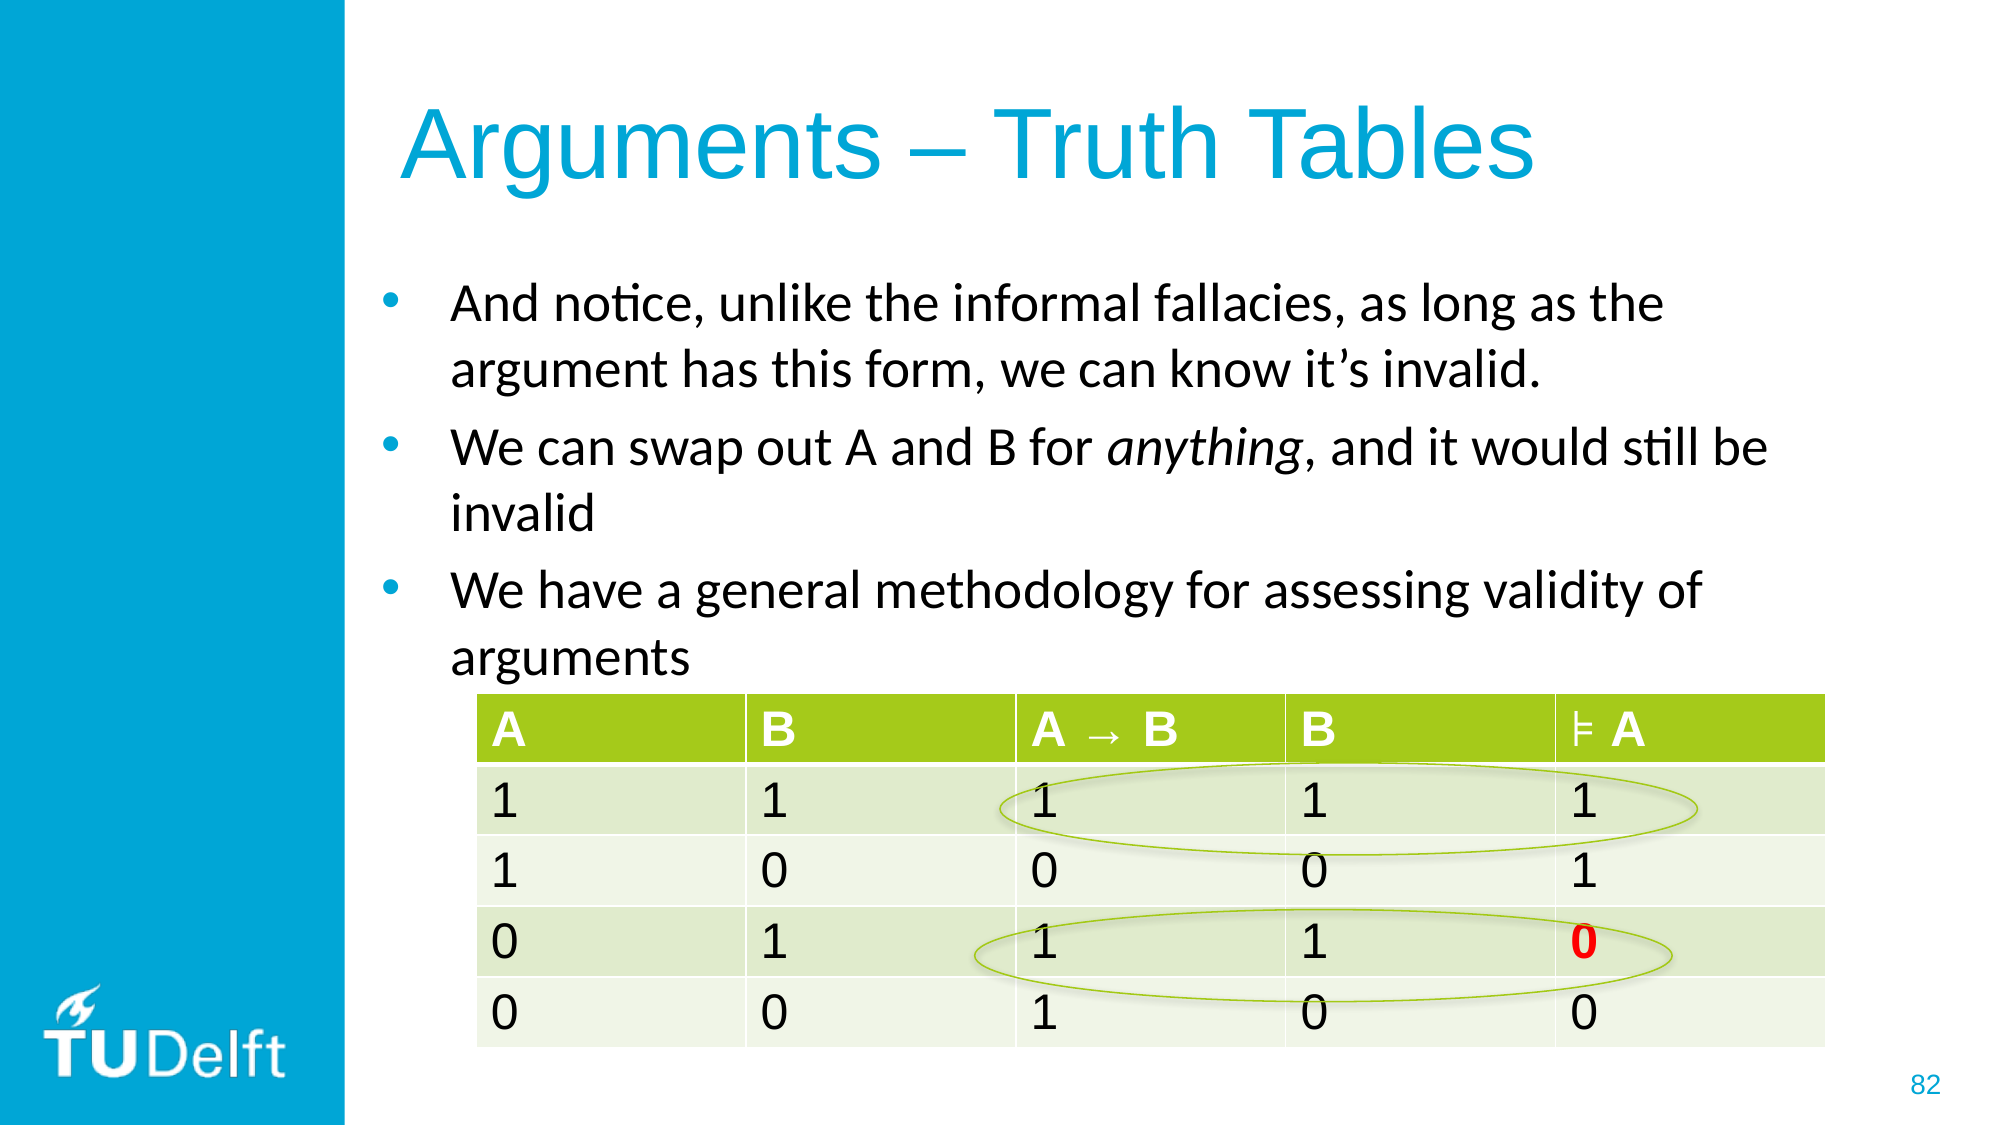

# Arguments – Truth Tables
And notice, unlike the informal fallacies, as long as the argument has this form, we can know it’s invalid.
We can swap out A and B for anything, and it would still be invalid
We have a general methodology for assessing validity of arguments

| A | B | A → B | B | ⊧ A |
| --- | --- | --- | --- | --- |
| 1 | 1 | 1 | 1 | 1 |
| 1 | 0 | 0 | 0 | 1 |
| 0 | 1 | 1 | 1 | 0 |
| 0 | 0 | 1 | 0 | 0 |